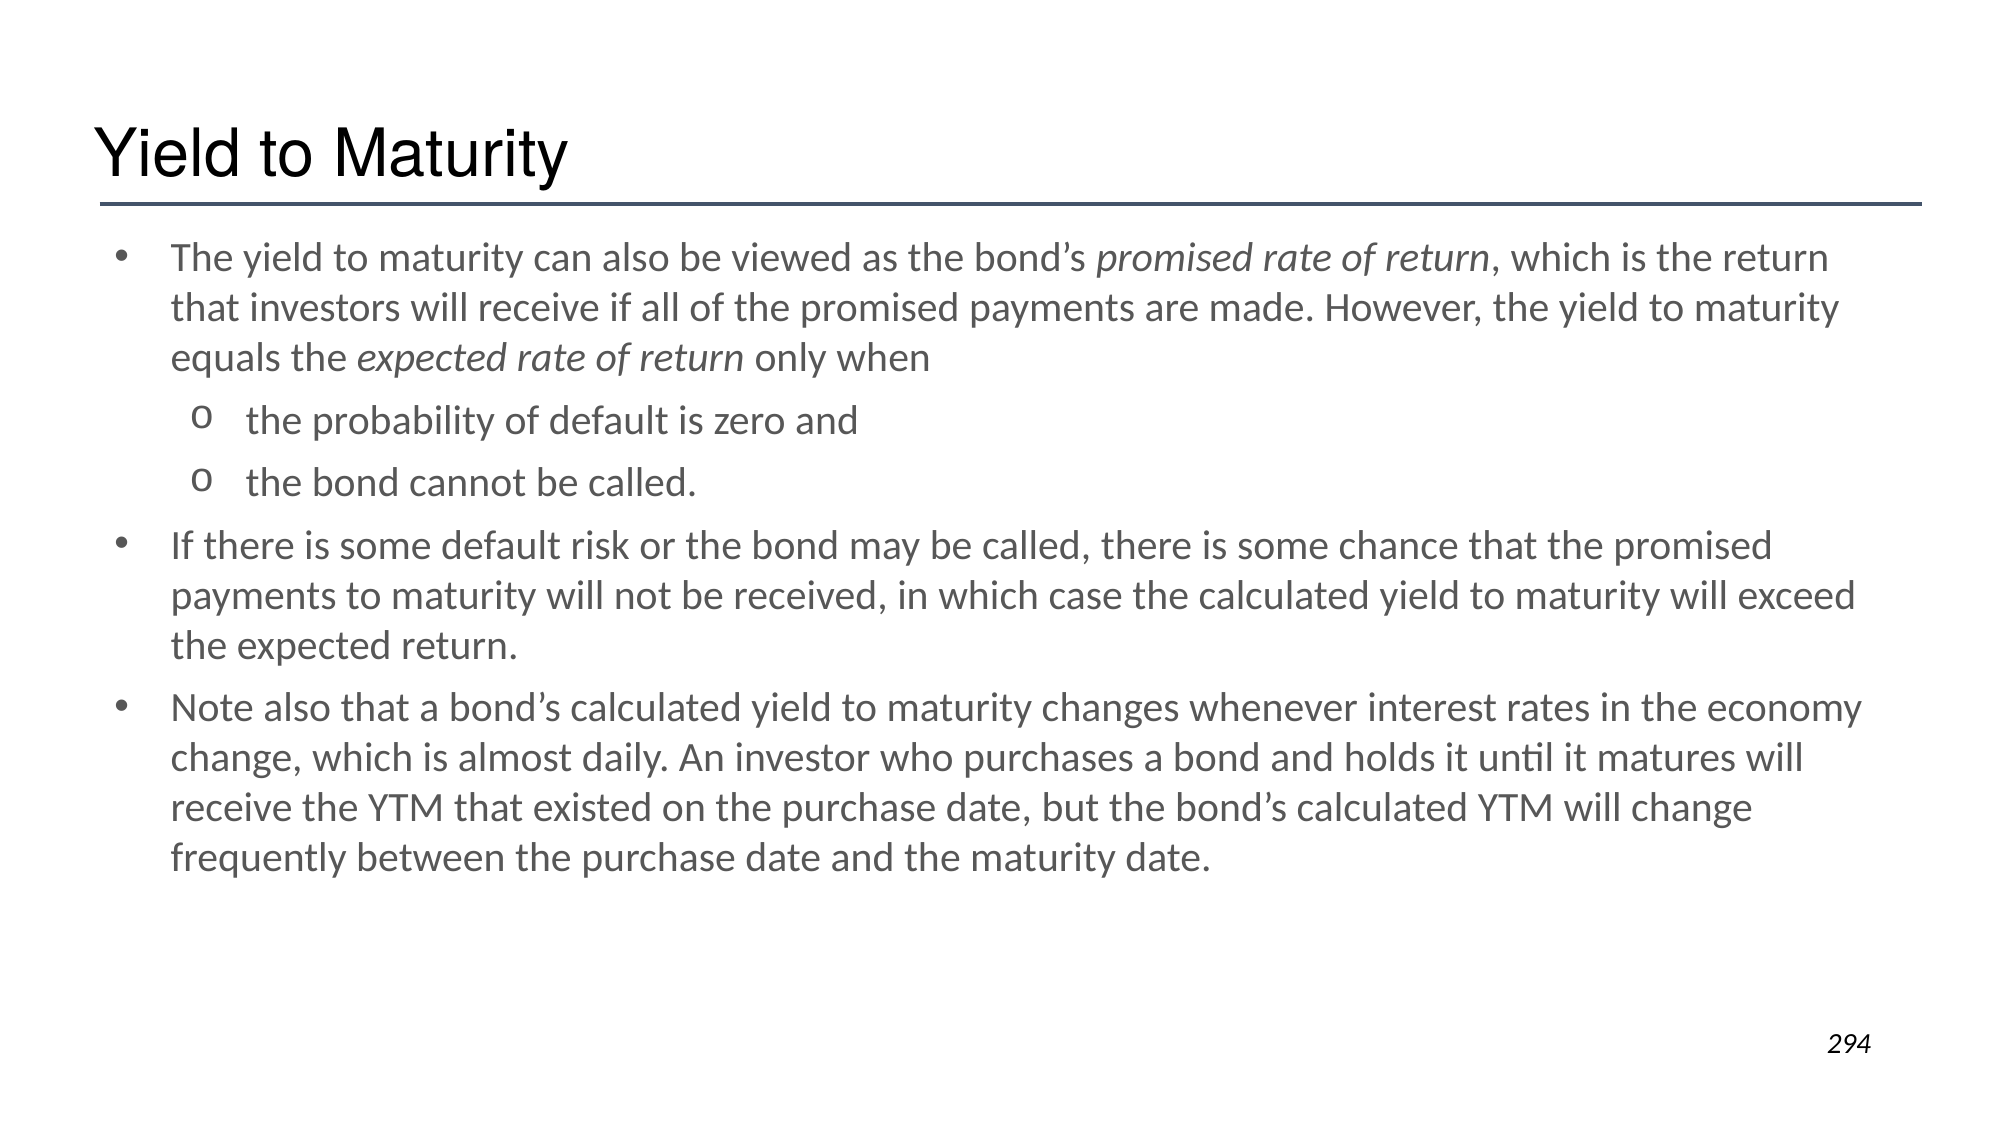

# Yield to Maturity
The yield to maturity can also be viewed as the bond’s promised rate of return, which is the return that investors will receive if all of the promised payments are made. However, the yield to maturity equals the expected rate of return only when
the probability of default is zero and
the bond cannot be called.
If there is some default risk or the bond may be called, there is some chance that the promised payments to maturity will not be received, in which case the calculated yield to maturity will exceed the expected return.
Note also that a bond’s calculated yield to maturity changes whenever interest rates in the economy change, which is almost daily. An investor who purchases a bond and holds it until it matures will receive the YTM that existed on the purchase date, but the bond’s calculated YTM will change frequently between the purchase date and the maturity date.